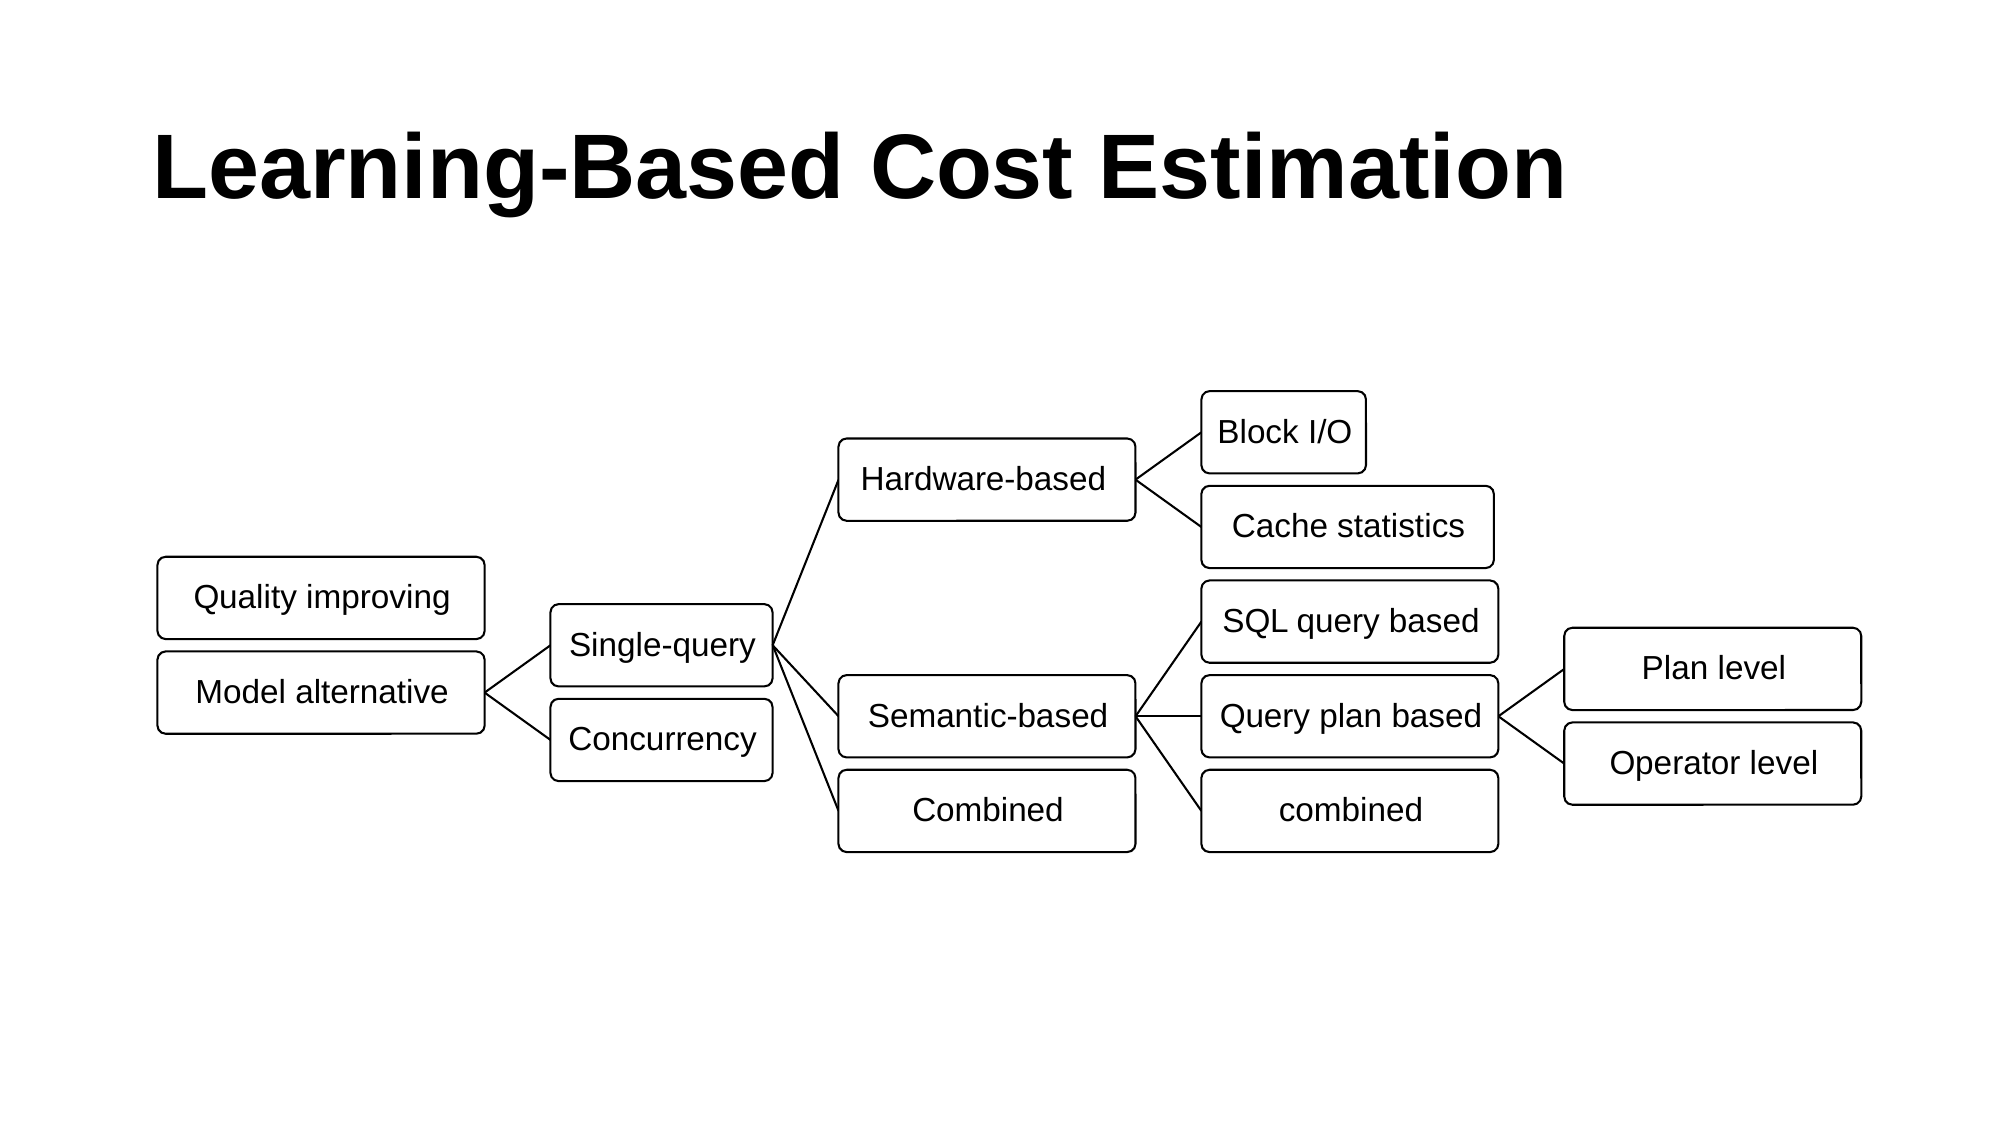

# Learning-Based Cost Estimation
Quality improving
Model alternative

Single-query

Hardware-based

Block I/O

Cache statistics

Semantic-based

SQL query based

Query plan based

Plan level

Operator level

combined

Combined

Concurrency